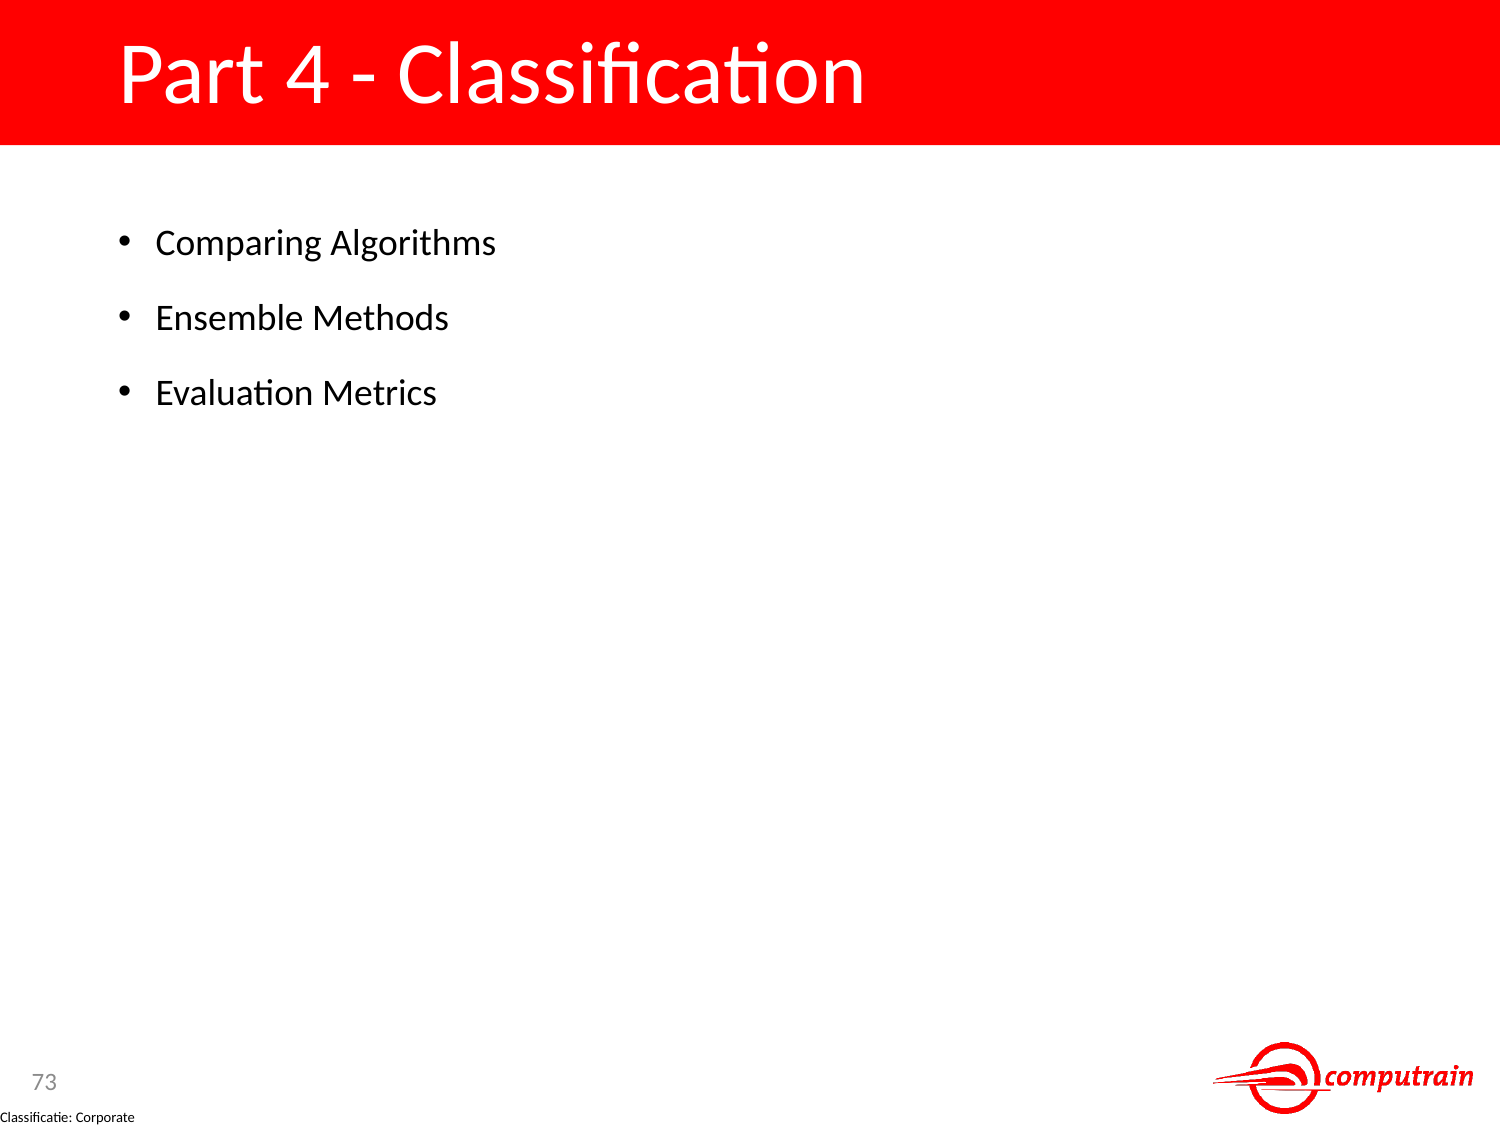

# Part 4 - Classification
Comparing Algorithms
Ensemble Methods
Evaluation Metrics

73